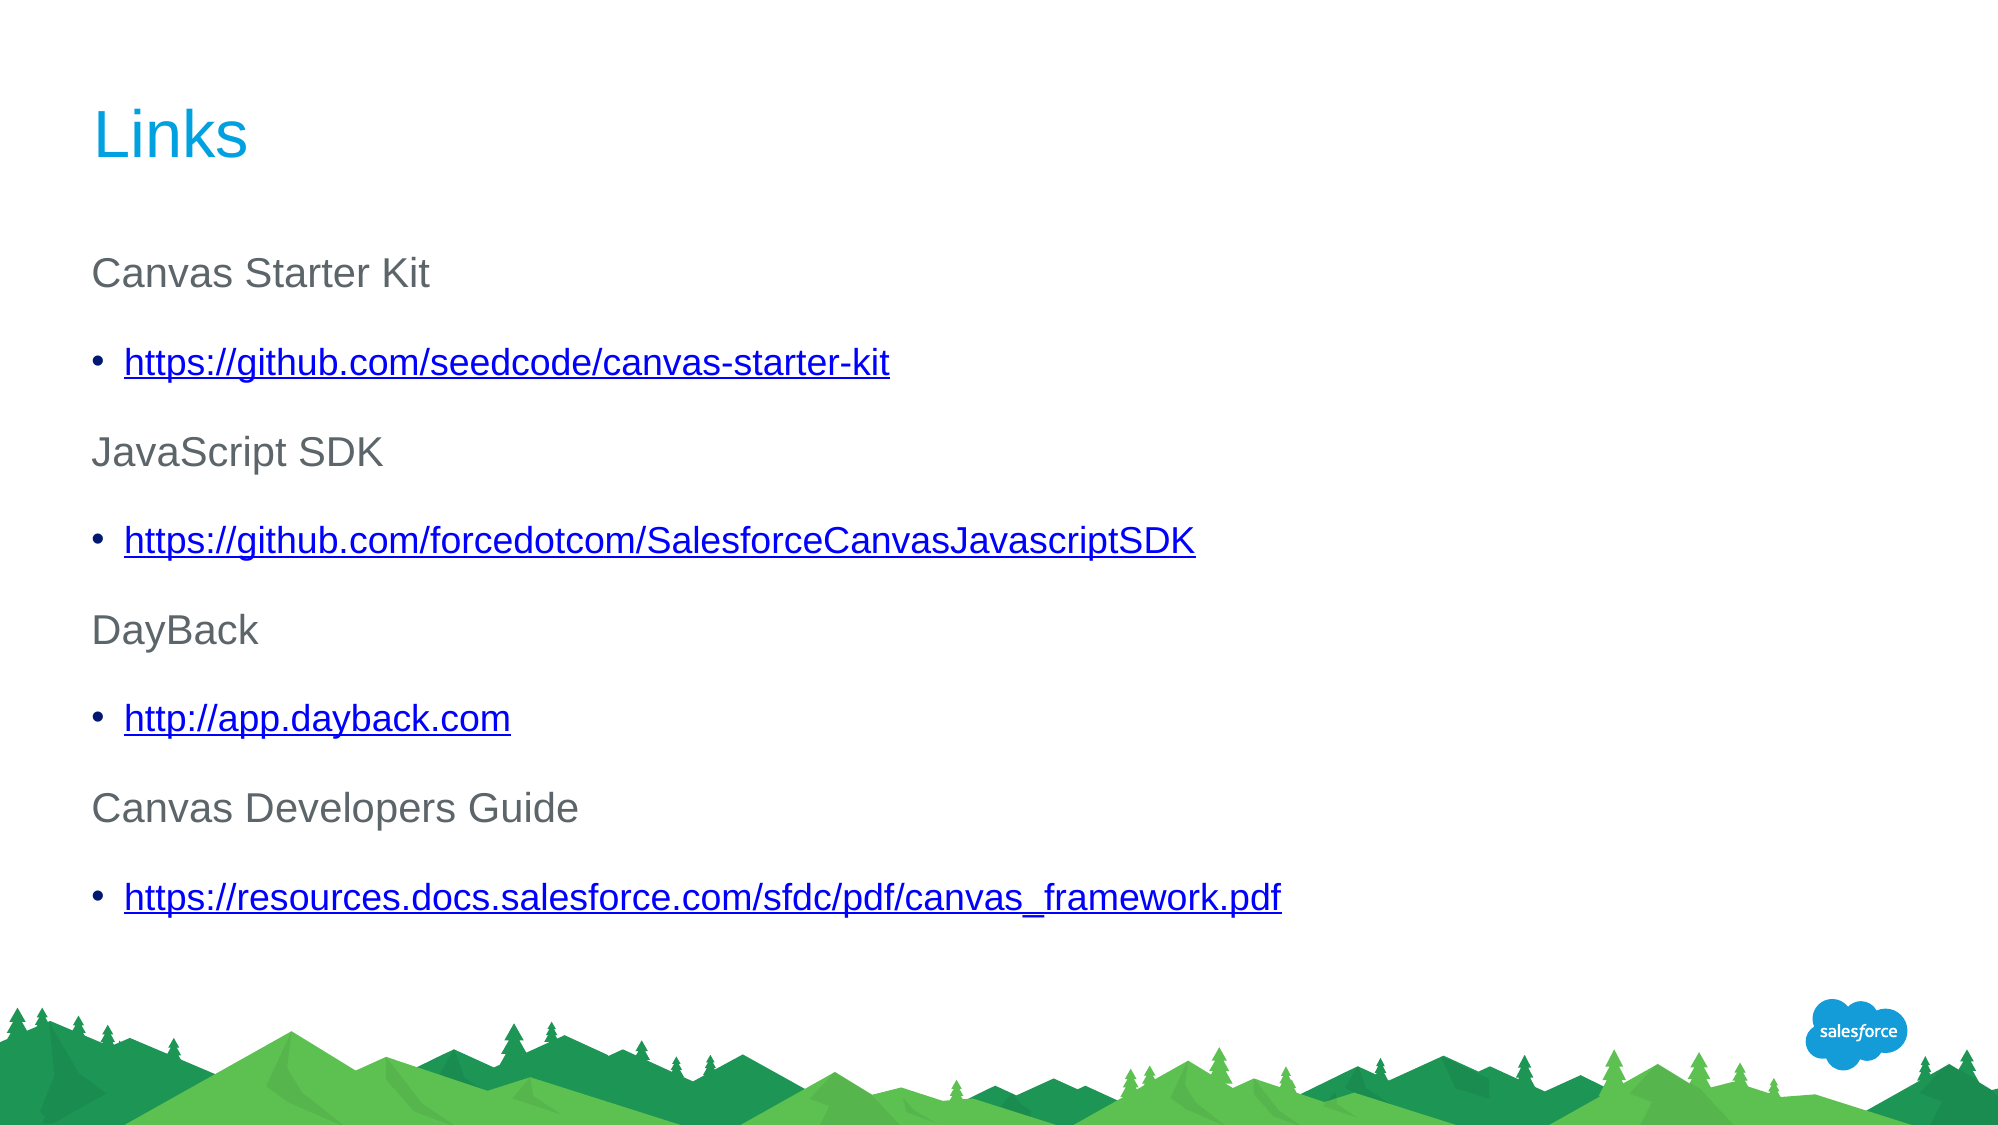

# Links
Canvas Starter Kit
https://github.com/seedcode/canvas-starter-kit
JavaScript SDK
https://github.com/forcedotcom/SalesforceCanvasJavascriptSDK
DayBack
http://app.dayback.com
Canvas Developers Guide
https://resources.docs.salesforce.com/sfdc/pdf/canvas_framework.pdf